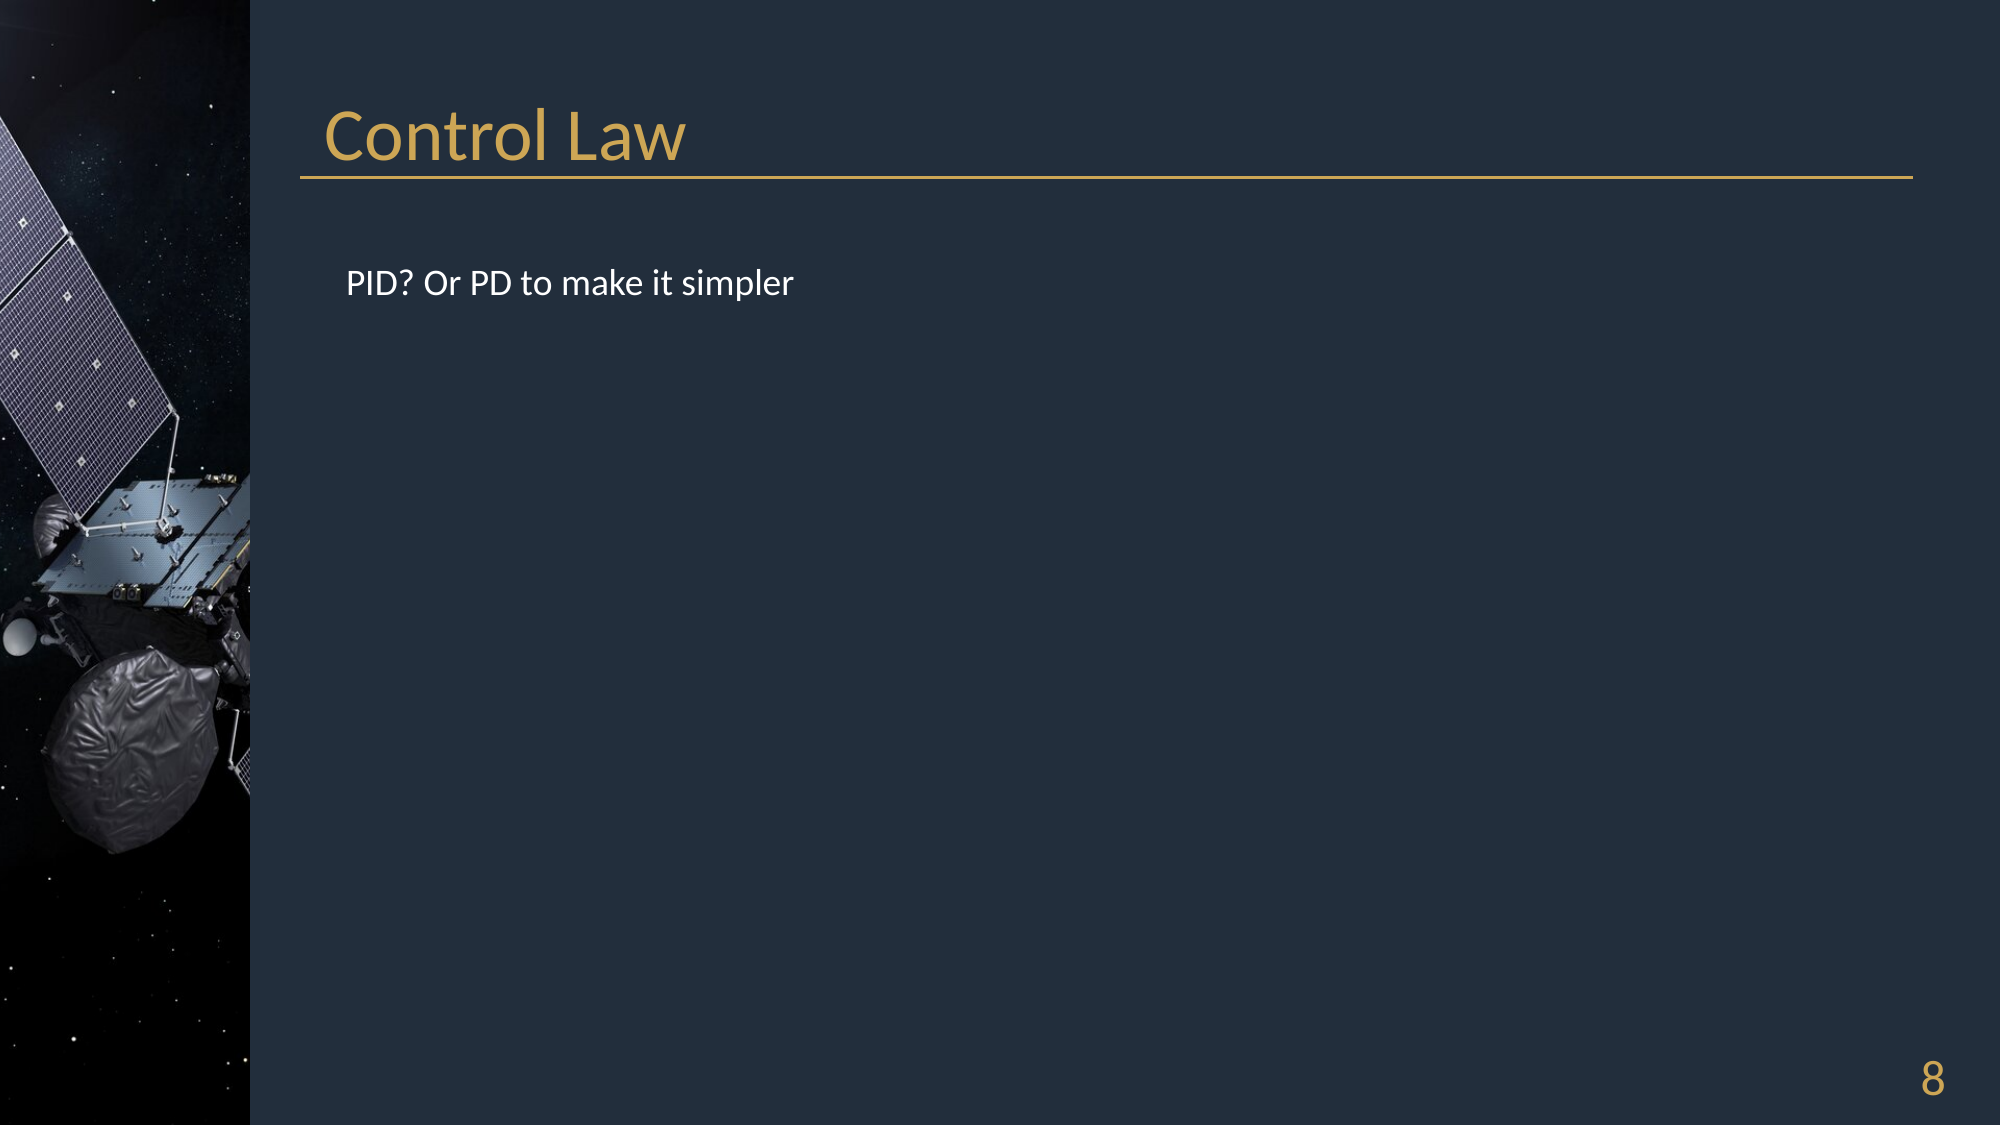

Control Law
PID? Or PD to make it simpler

8